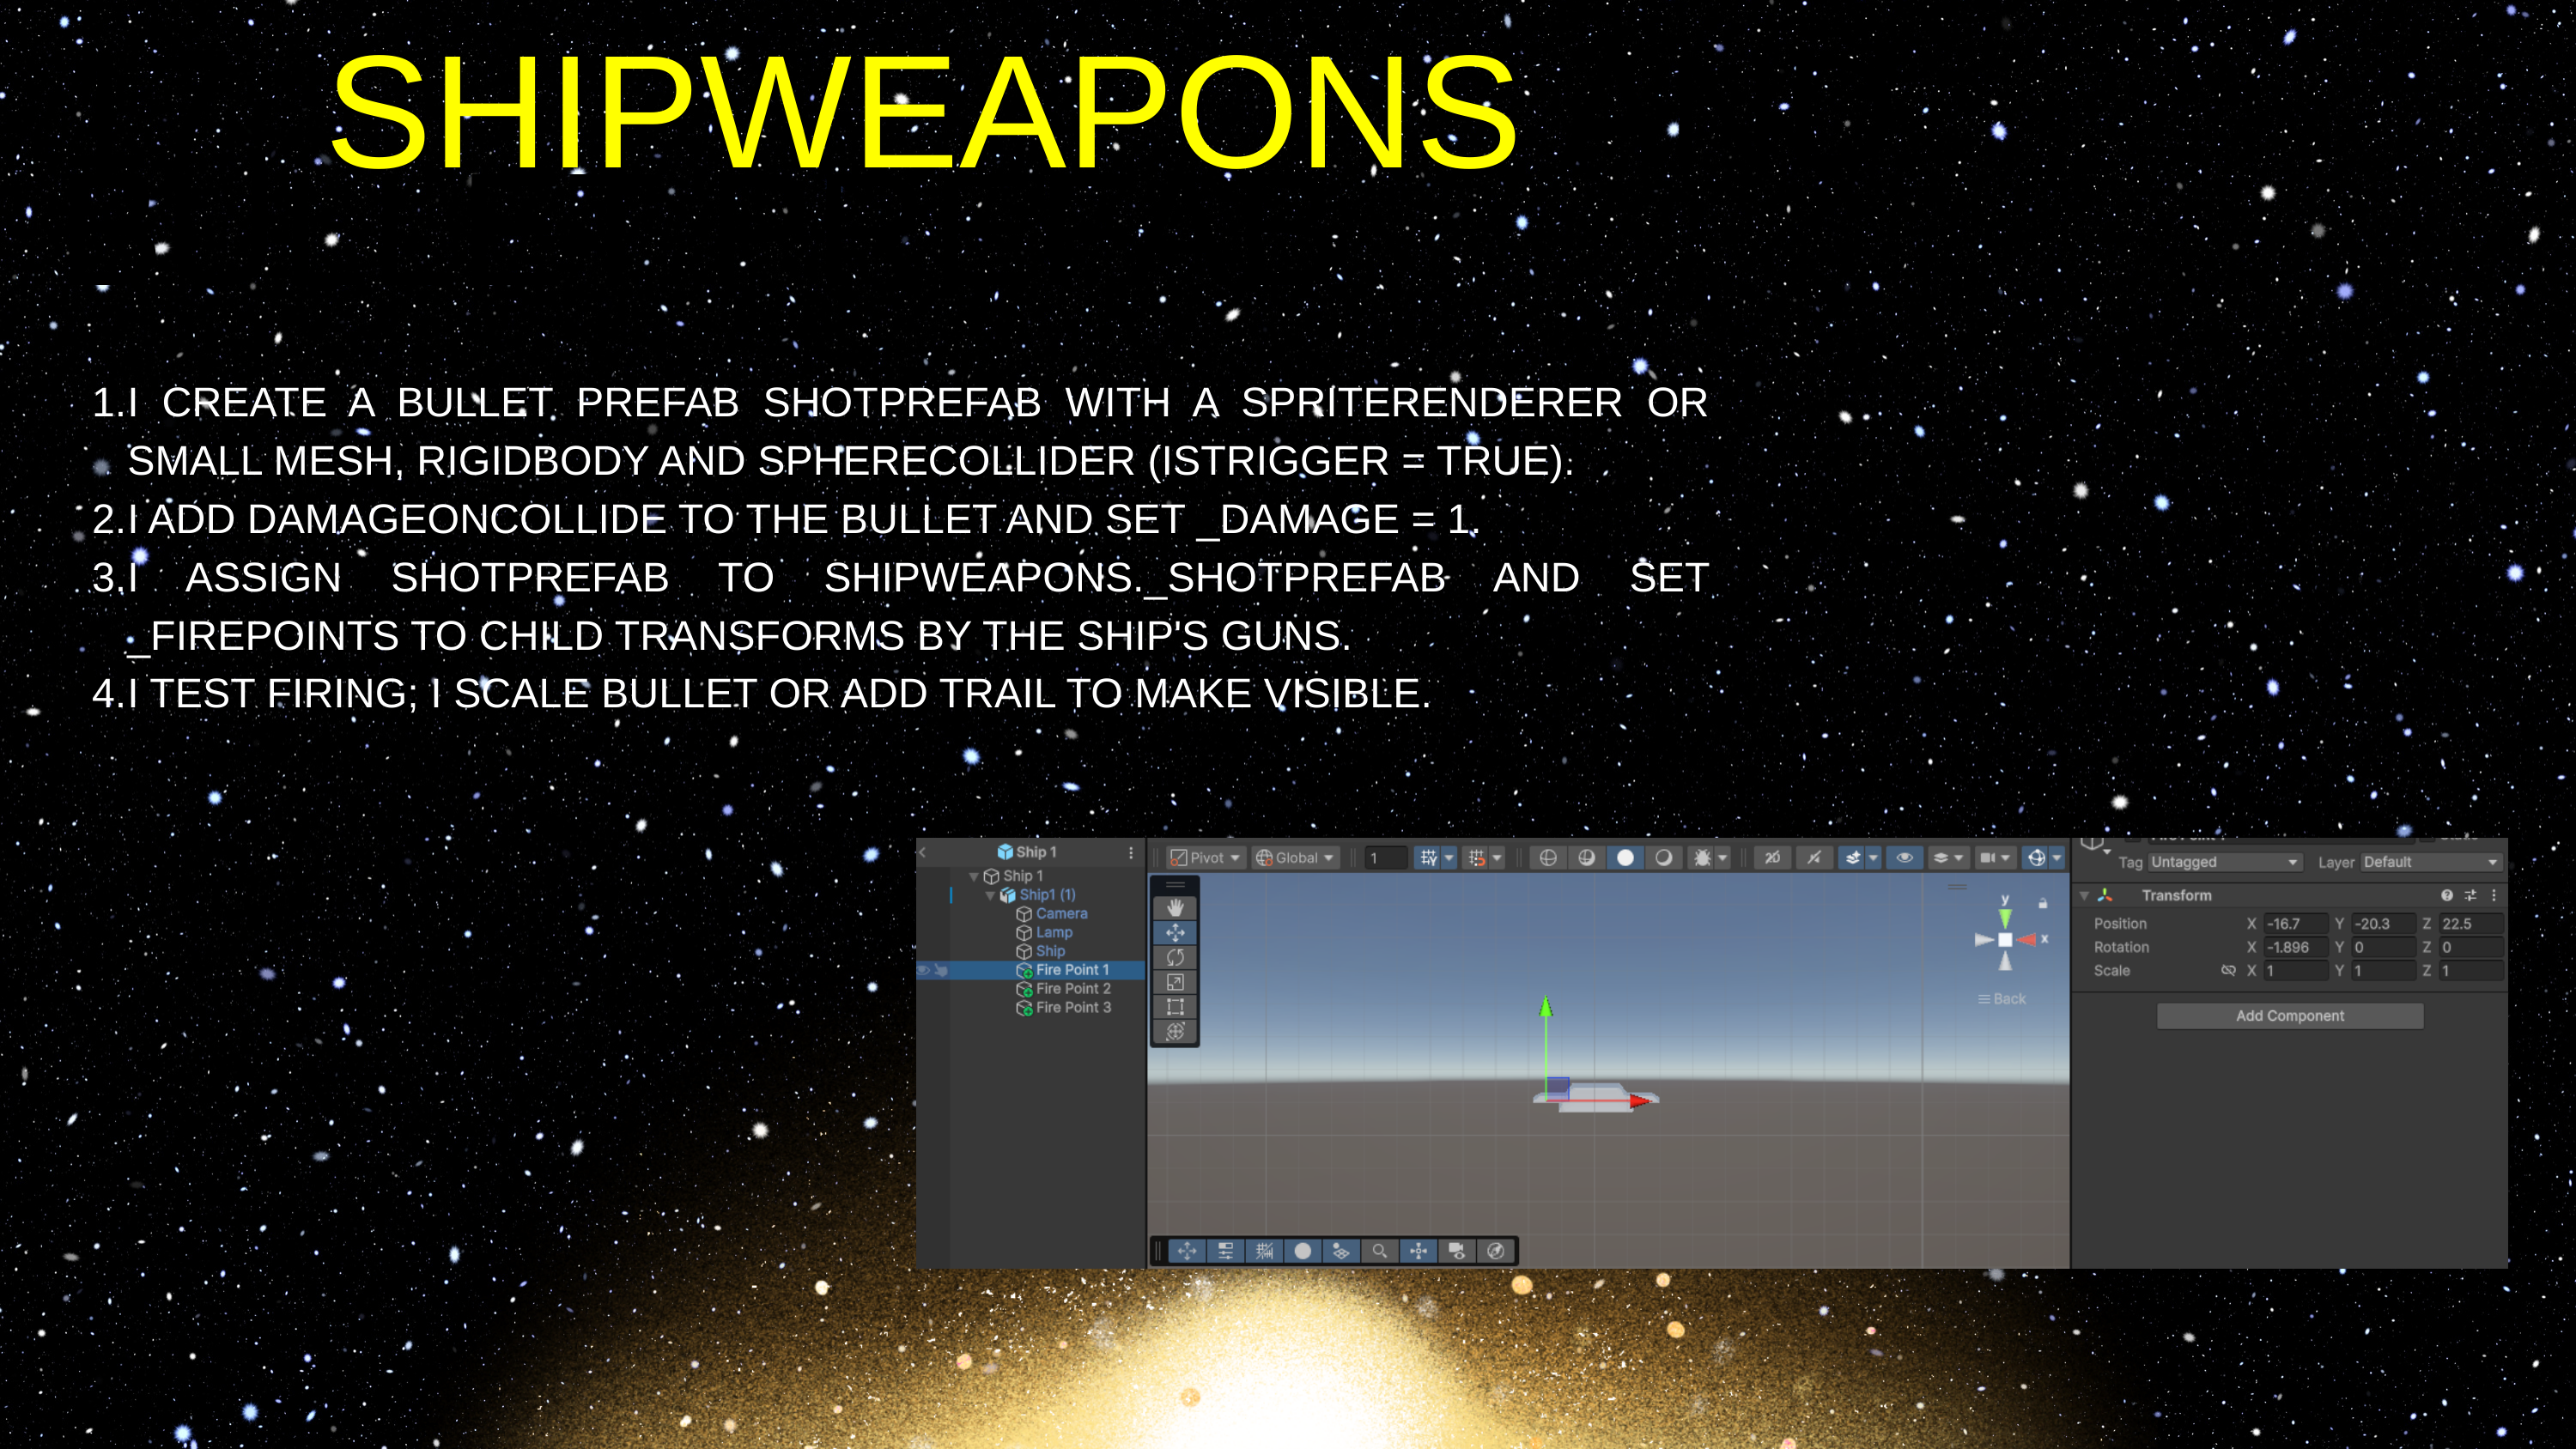

17. SHIPWEAPONS AND BULLET PREFAB

I CREATE A BULLET PREFAB SHOTPREFAB WITH A SPRITERENDERER OR SMALL MESH, RIGIDBODY AND SPHERECOLLIDER (ISTRIGGER = TRUE).
I ADD DAMAGEONCOLLIDE TO THE BULLET AND SET _DAMAGE = 1.
I ASSIGN SHOTPREFAB TO SHIPWEAPONS._SHOTPREFAB AND SET _FIREPOINTS TO CHILD TRANSFORMS BY THE SHIP'S GUNS.
I TEST FIRING; I SCALE BULLET OR ADD TRAIL TO MAKE VISIBLE.